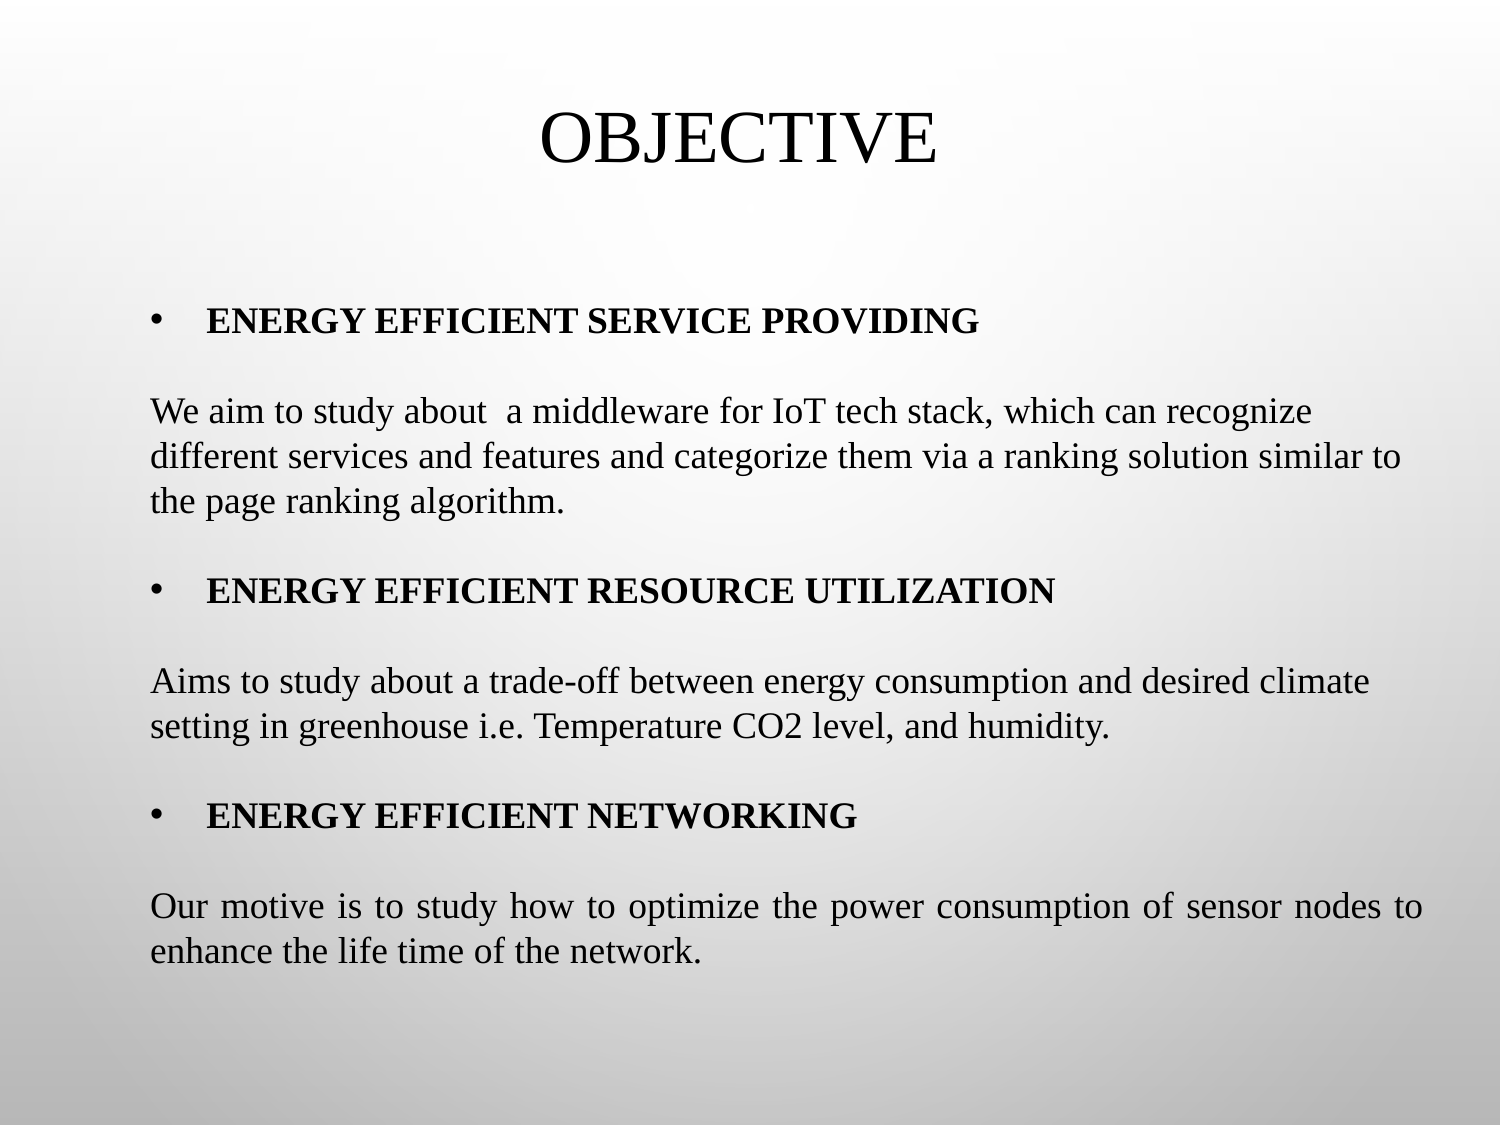

# OBJECTIVE
ENERGY EFFICIENT SERVICE PROVIDING

We aim to study about  a middleware for IoT tech stack, which can recognize different services and features and categorize them via a ranking solution similar to the page ranking algorithm.

ENERGY EFFICIENT RESOURCE UTILIZATION

Aims to study about a trade-off between energy consumption and desired climate setting in greenhouse i.e. Temperature CO2 level, and humidity.

ENERGY EFFICIENT NETWORKING

Our motive is to study how to optimize the power consumption of sensor nodes to enhance the life time of the network.